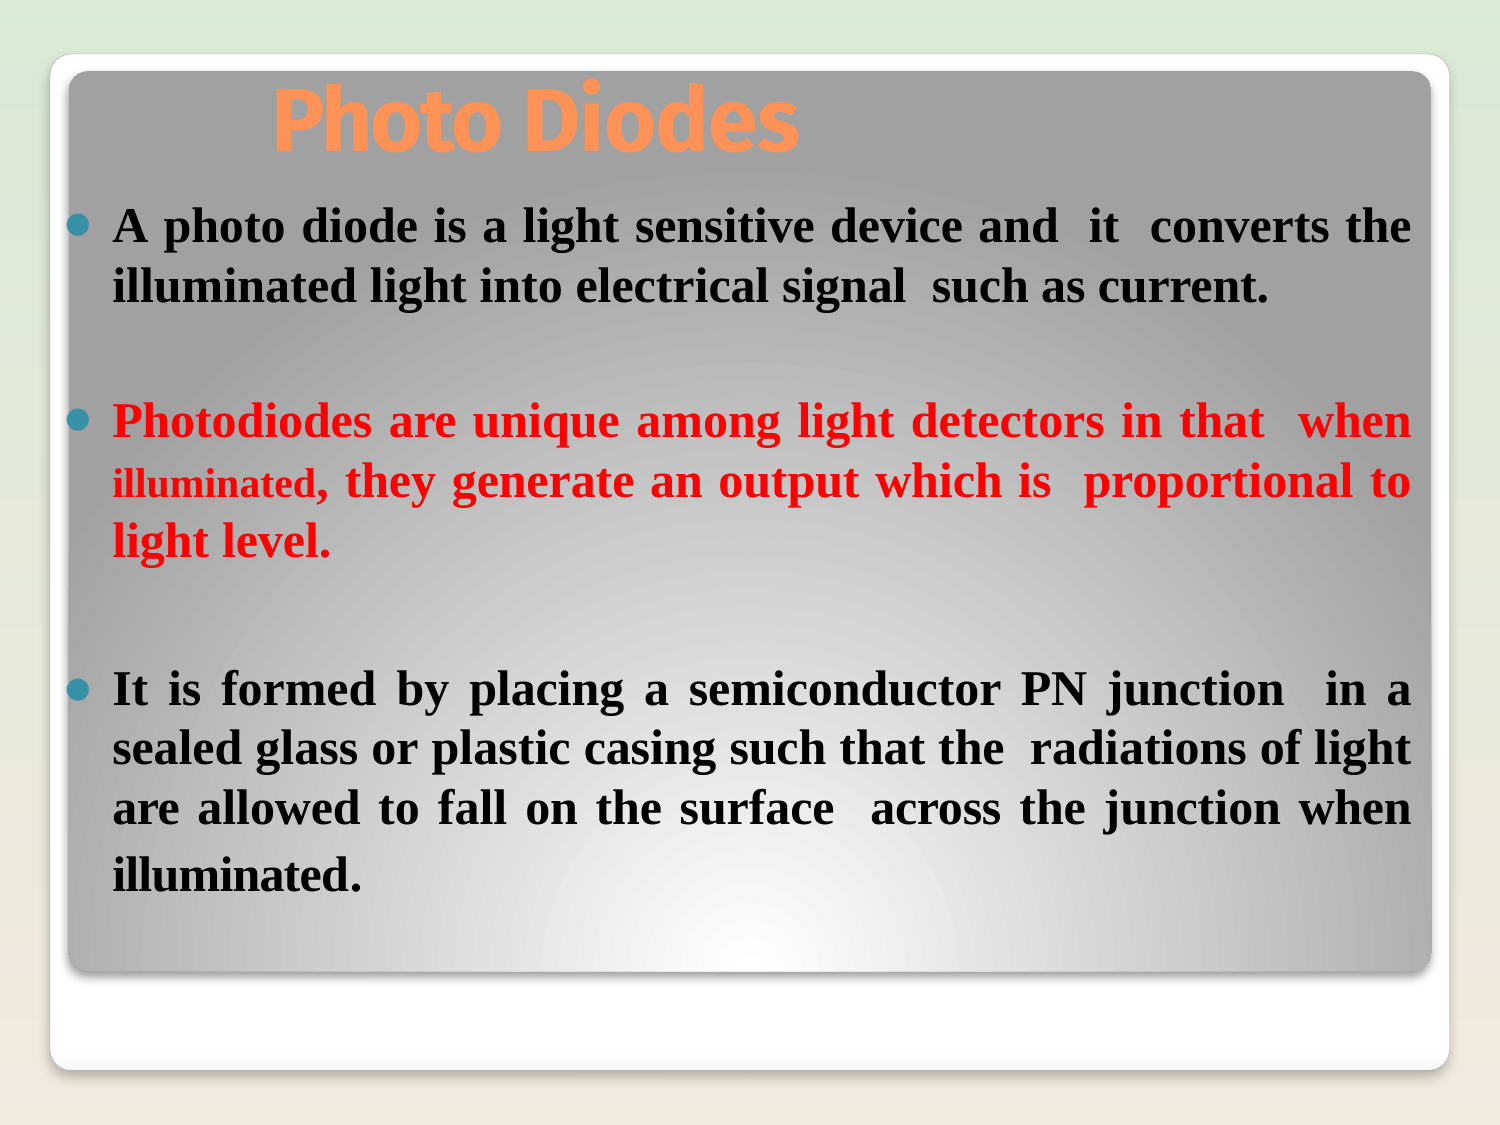

# Photo Diodes
A photo diode is a light sensitive device and it  converts the illuminated light into electrical signal  such as current.

Photodiodes are unique among light detectors in that  when illuminated, they generate an output which is  proportional to light level.

It is formed by placing a semiconductor PN junction  in a sealed glass or plastic casing such that the  radiations of light are allowed to fall on the surface  across the junction when illuminated.